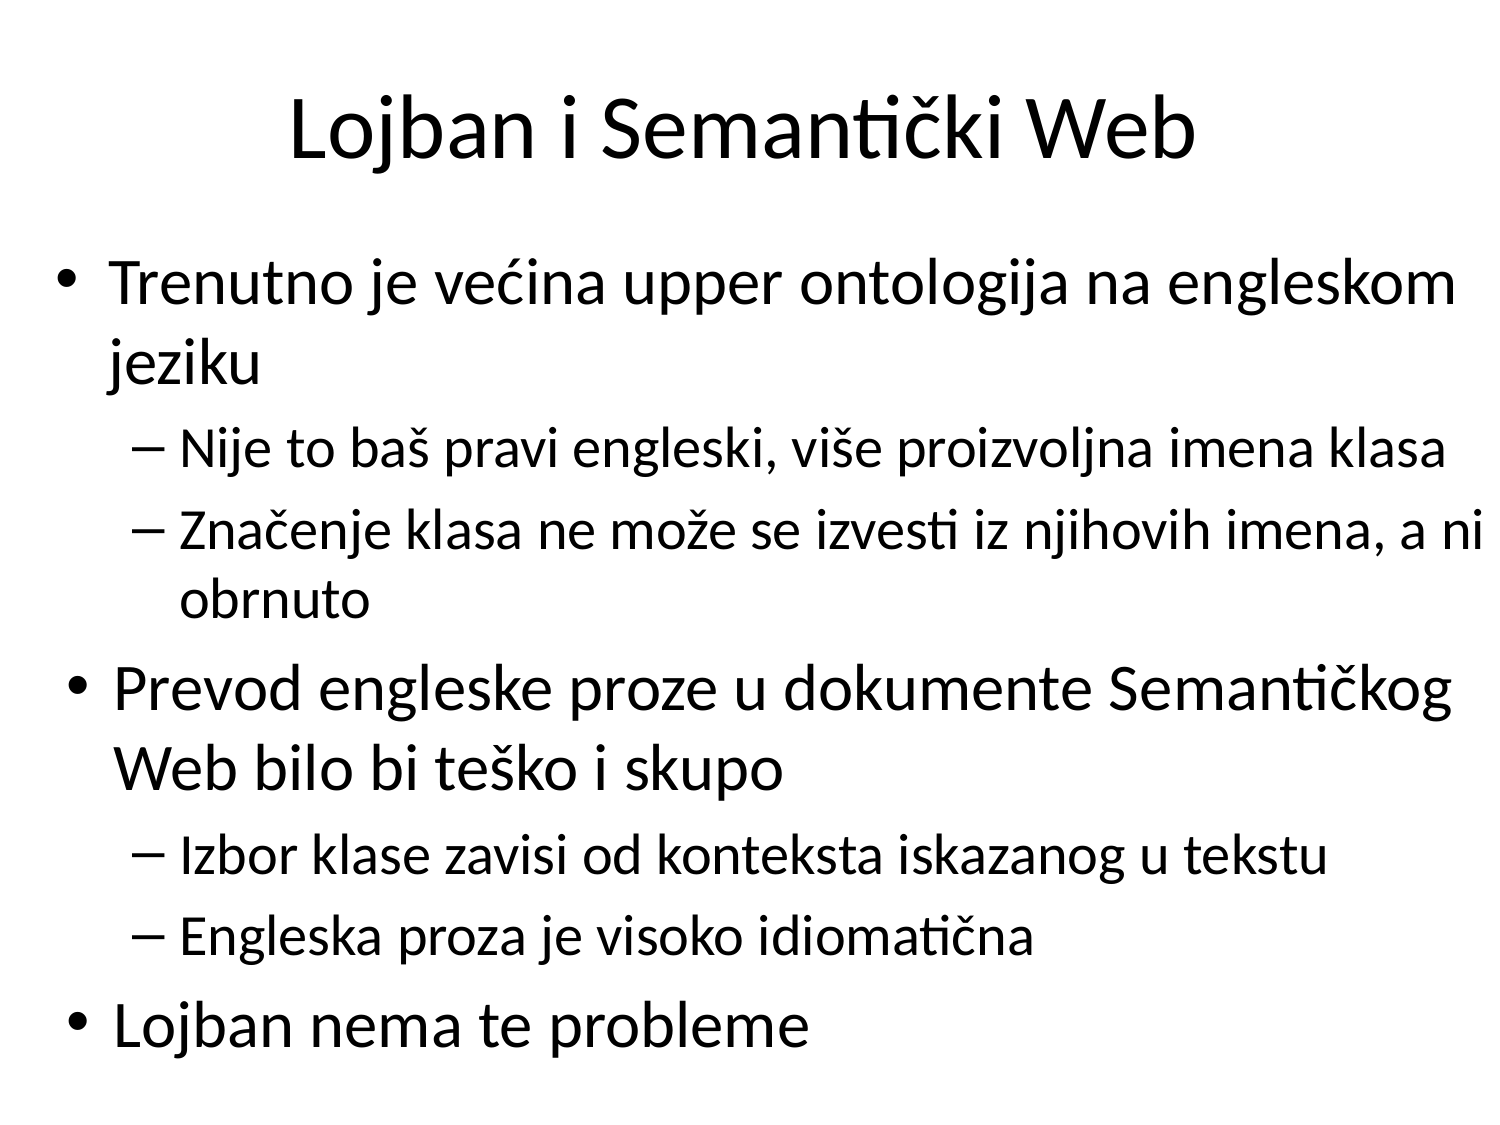

# Lojban i Semantički Web
Trenutno je većina upper ontologija na engleskom jeziku
Nije to baš pravi engleski, više proizvoljna imena klasa
Značenje klasa ne može se izvesti iz njihovih imena, a ni obrnuto
Prevod engleske proze u dokumente Semantičkog Web bilo bi teško i skupo
Izbor klase zavisi od konteksta iskazanog u tekstu
Engleska proza je visoko idiomatična
Lojban nema te probleme